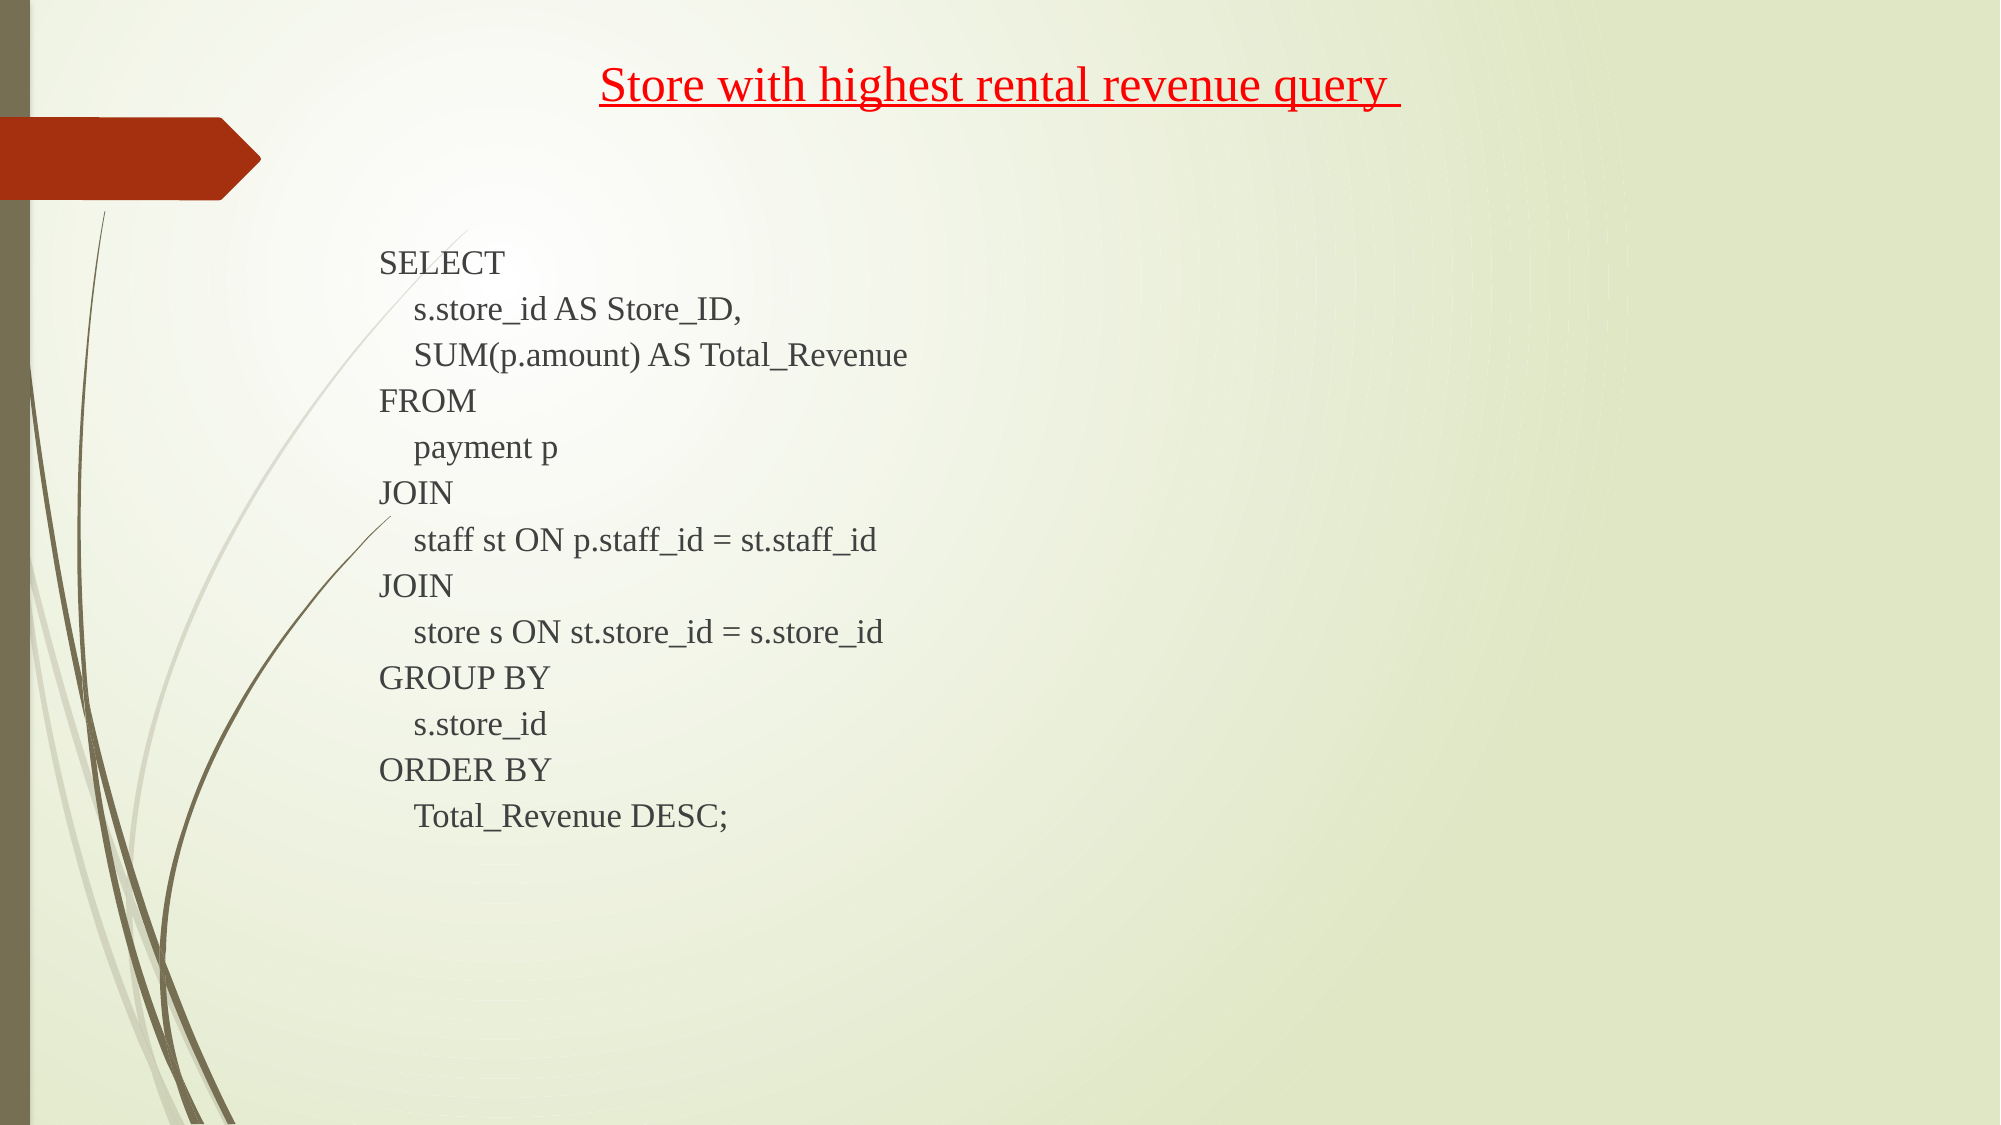

# Store with highest rental revenue query
SELECT
    s.store_id AS Store_ID,
    SUM(p.amount) AS Total_Revenue
FROM
    payment p
JOIN
    staff st ON p.staff_id = st.staff_id
JOIN
    store s ON st.store_id = s.store_id
GROUP BY
    s.store_id
ORDER BY
    Total_Revenue DESC;